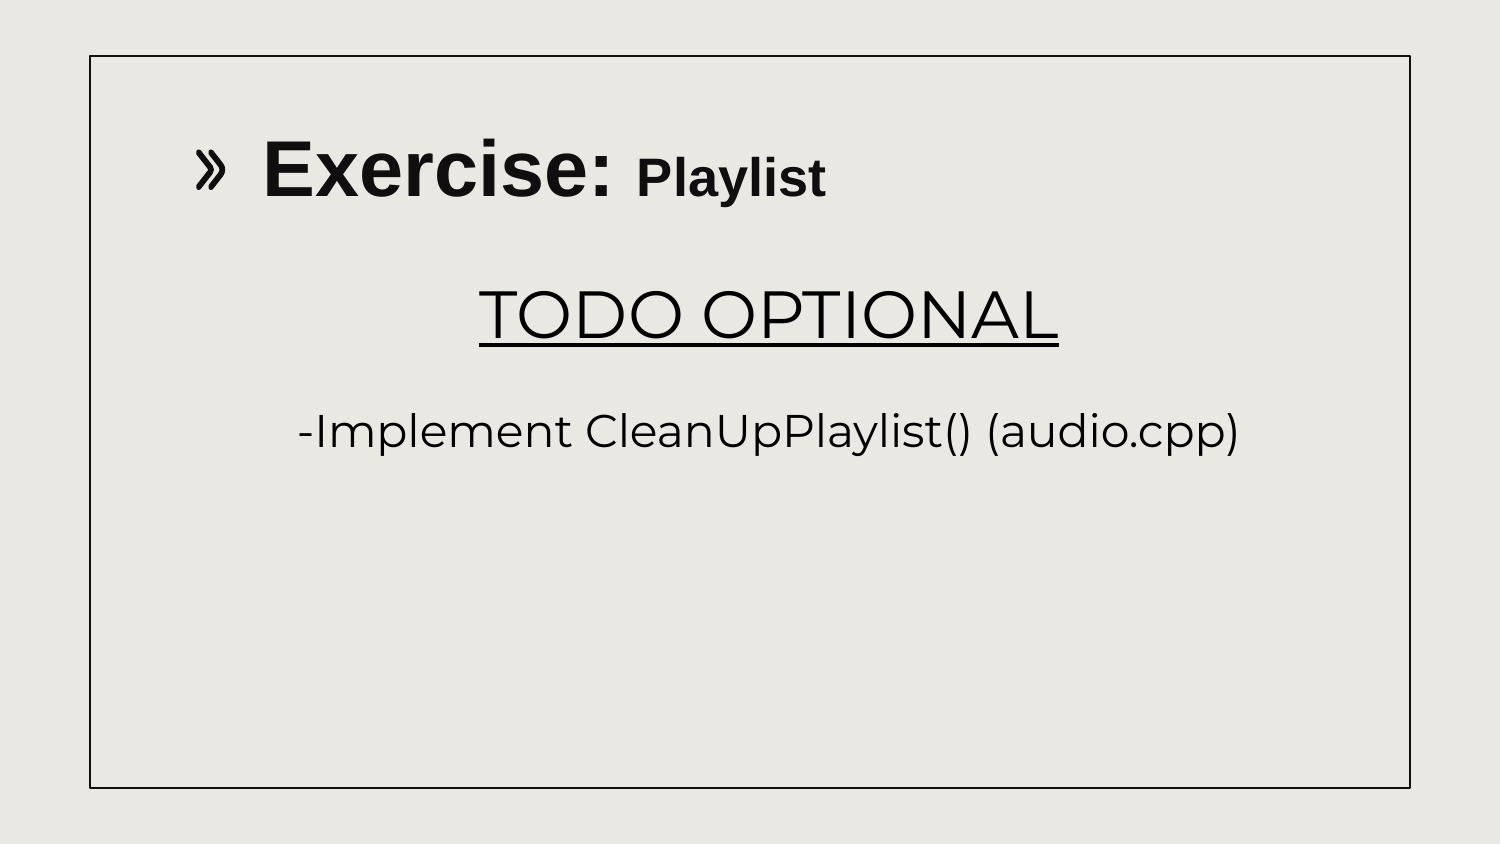

# Exercise: Playlist

TODO OPTIONAL

-Implement CleanUpPlaylist() (audio.cpp)